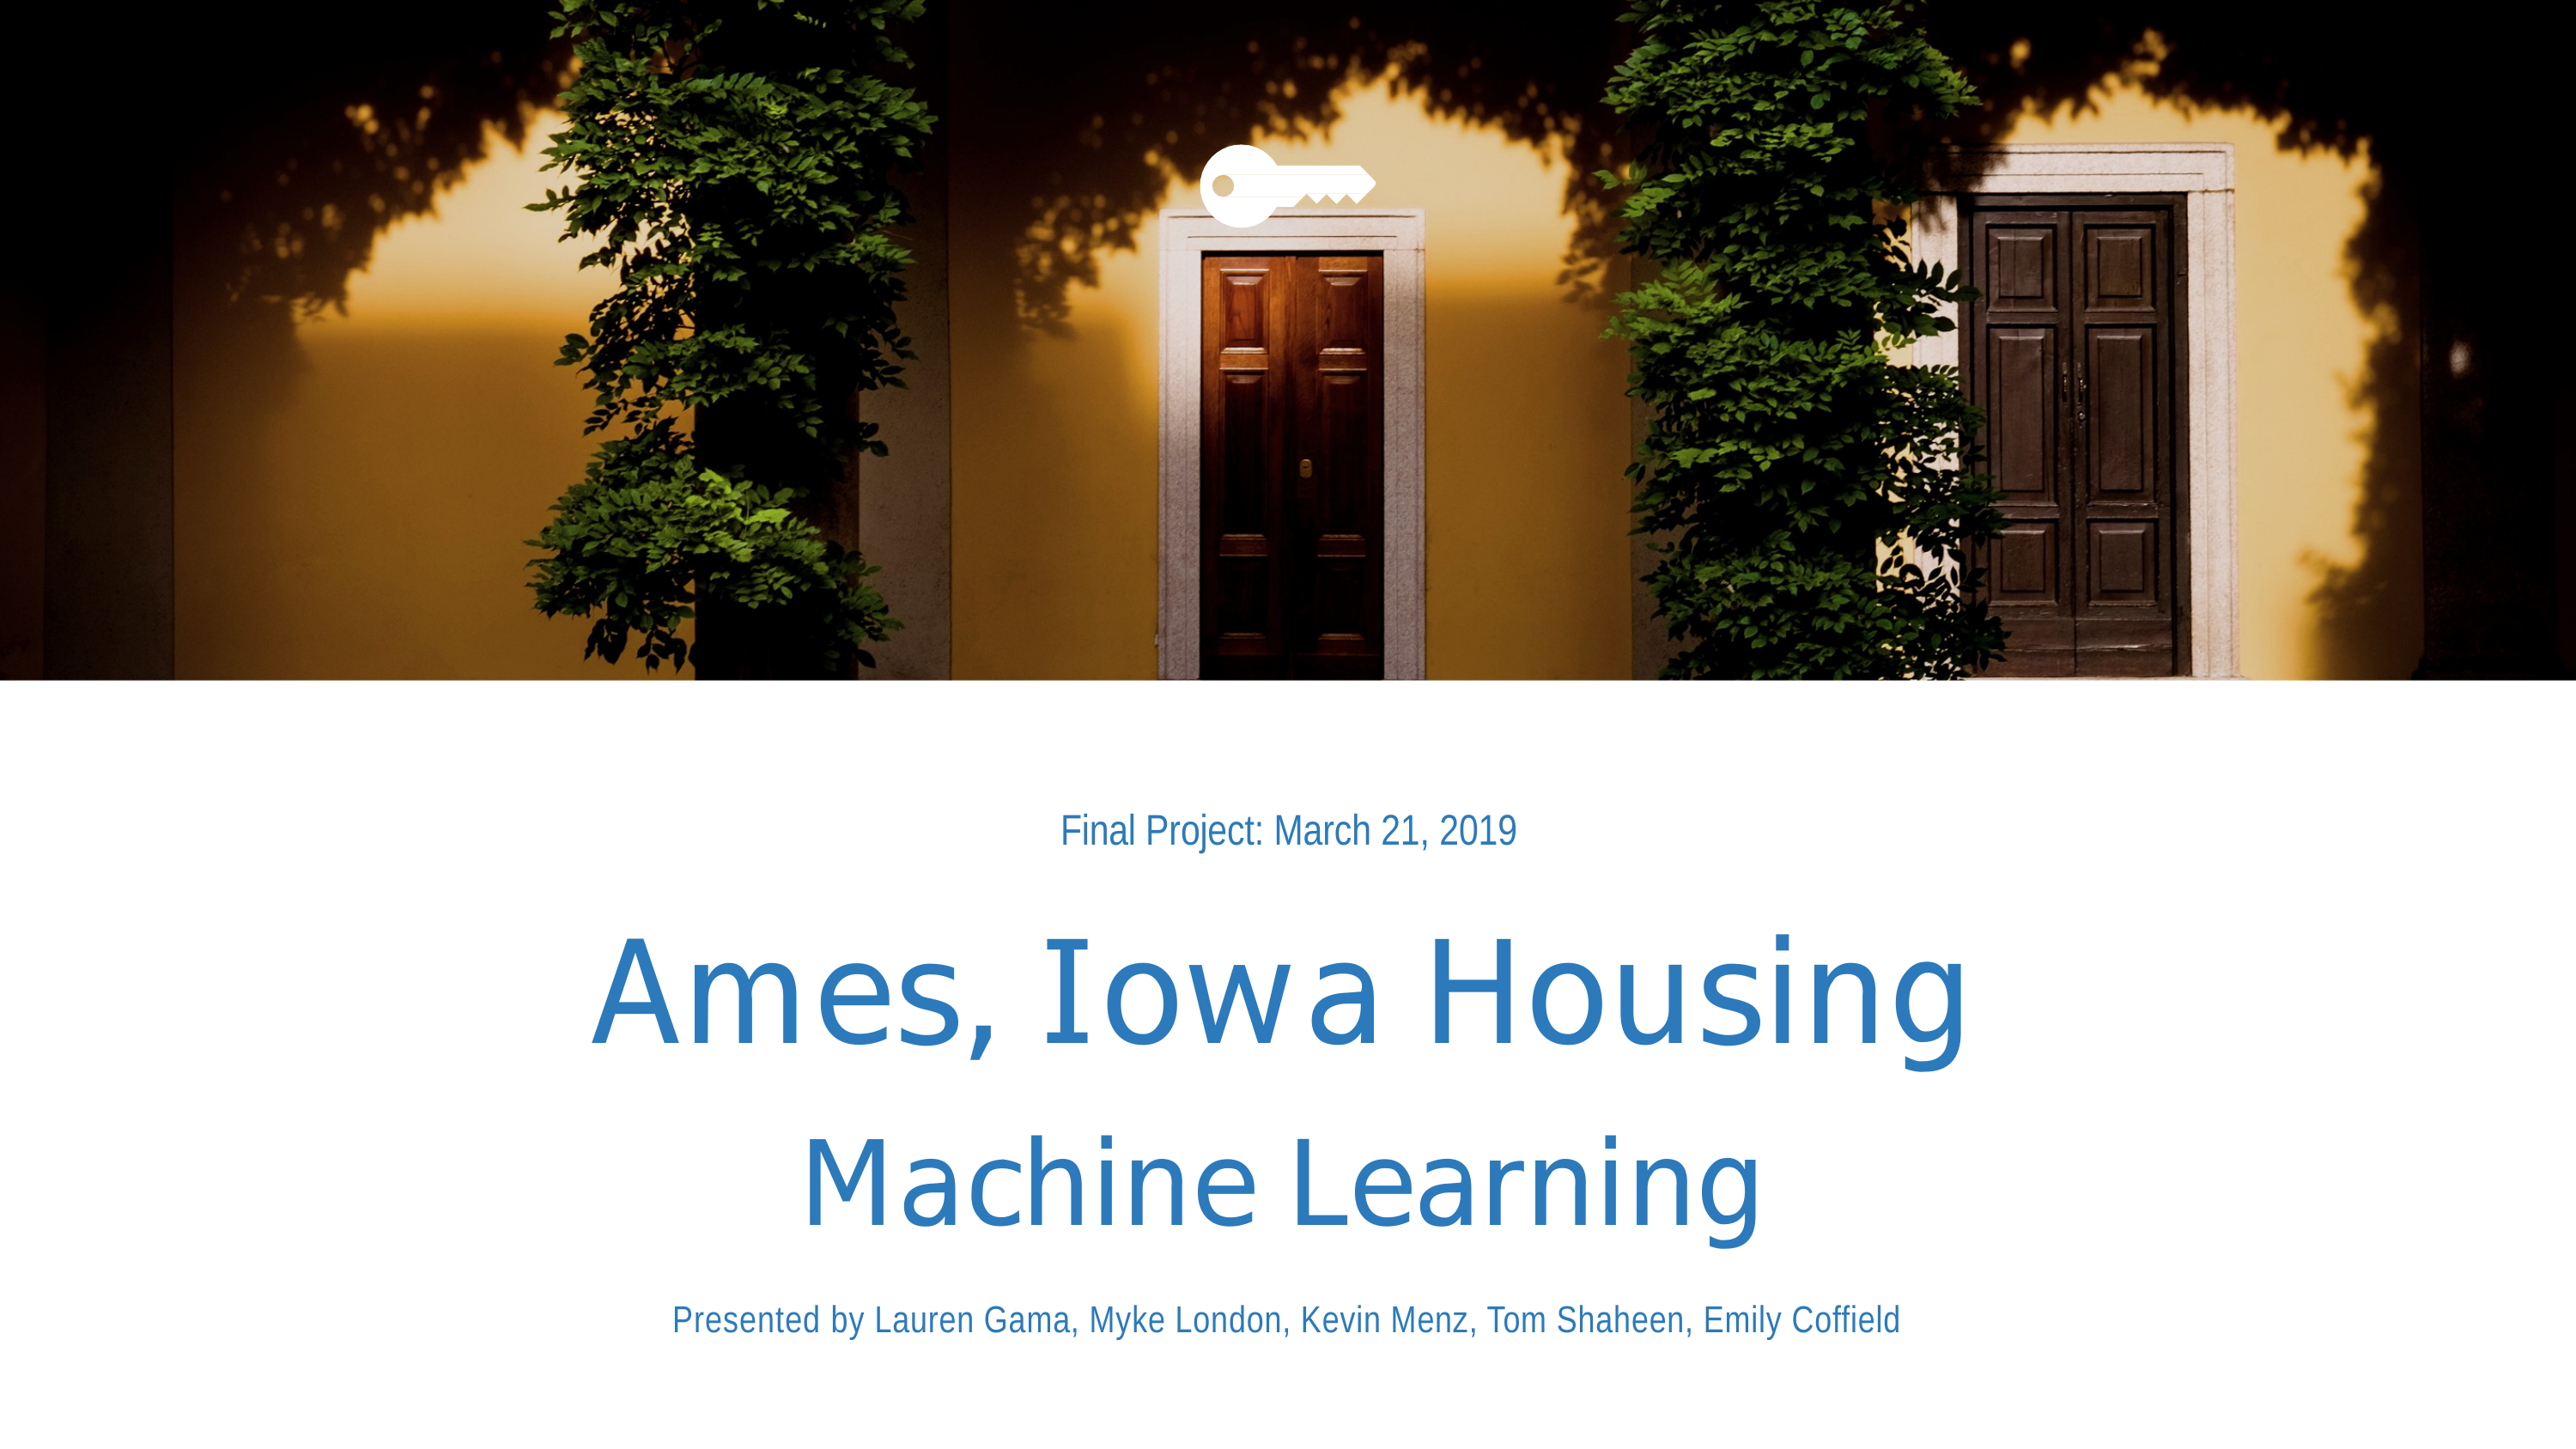

Final Project: March 21, 2019
Ames, Iowa Housing
Machine Learning
Presented by Lauren Gama, Myke London, Kevin Menz, Tom Shaheen, Emily Coffield